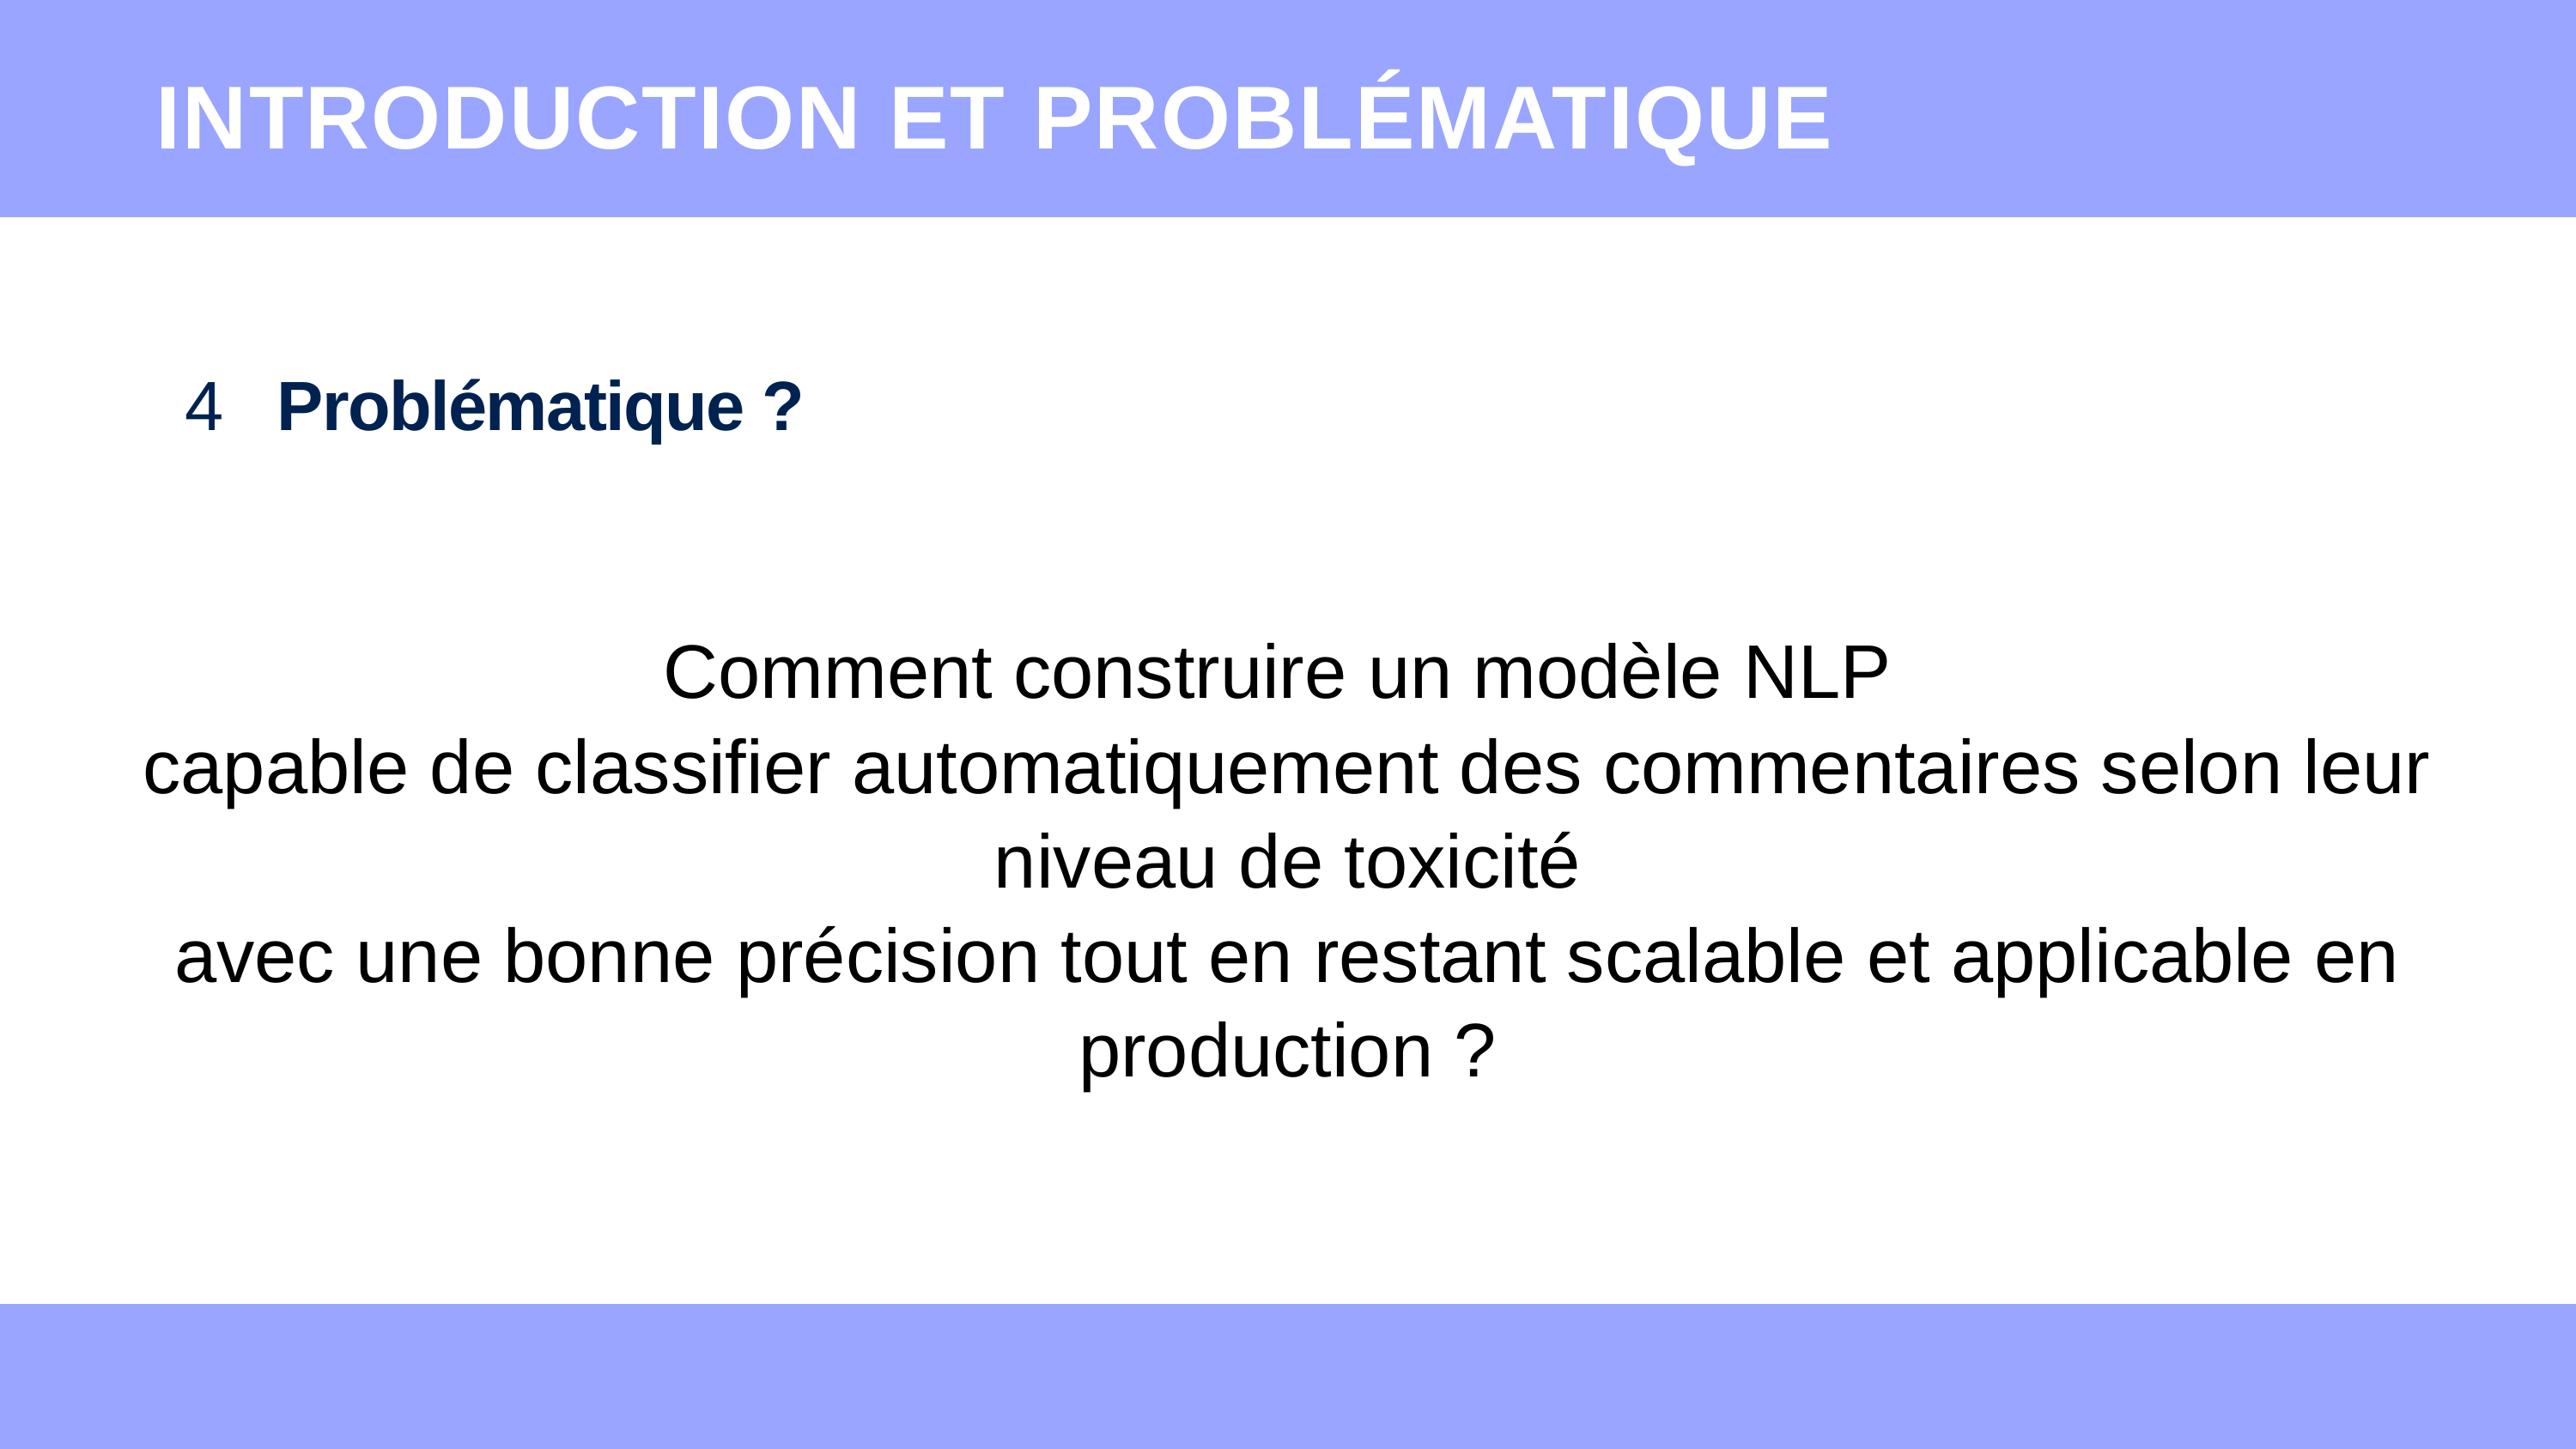

INTRODUCTION ET PROBLÉMATIQUE
4
Problématique ?
Comment construire un modèle NLP
capable de classifier automatiquement des commentaires selon leur niveau de toxicité
avec une bonne précision tout en restant scalable et applicable en production ?